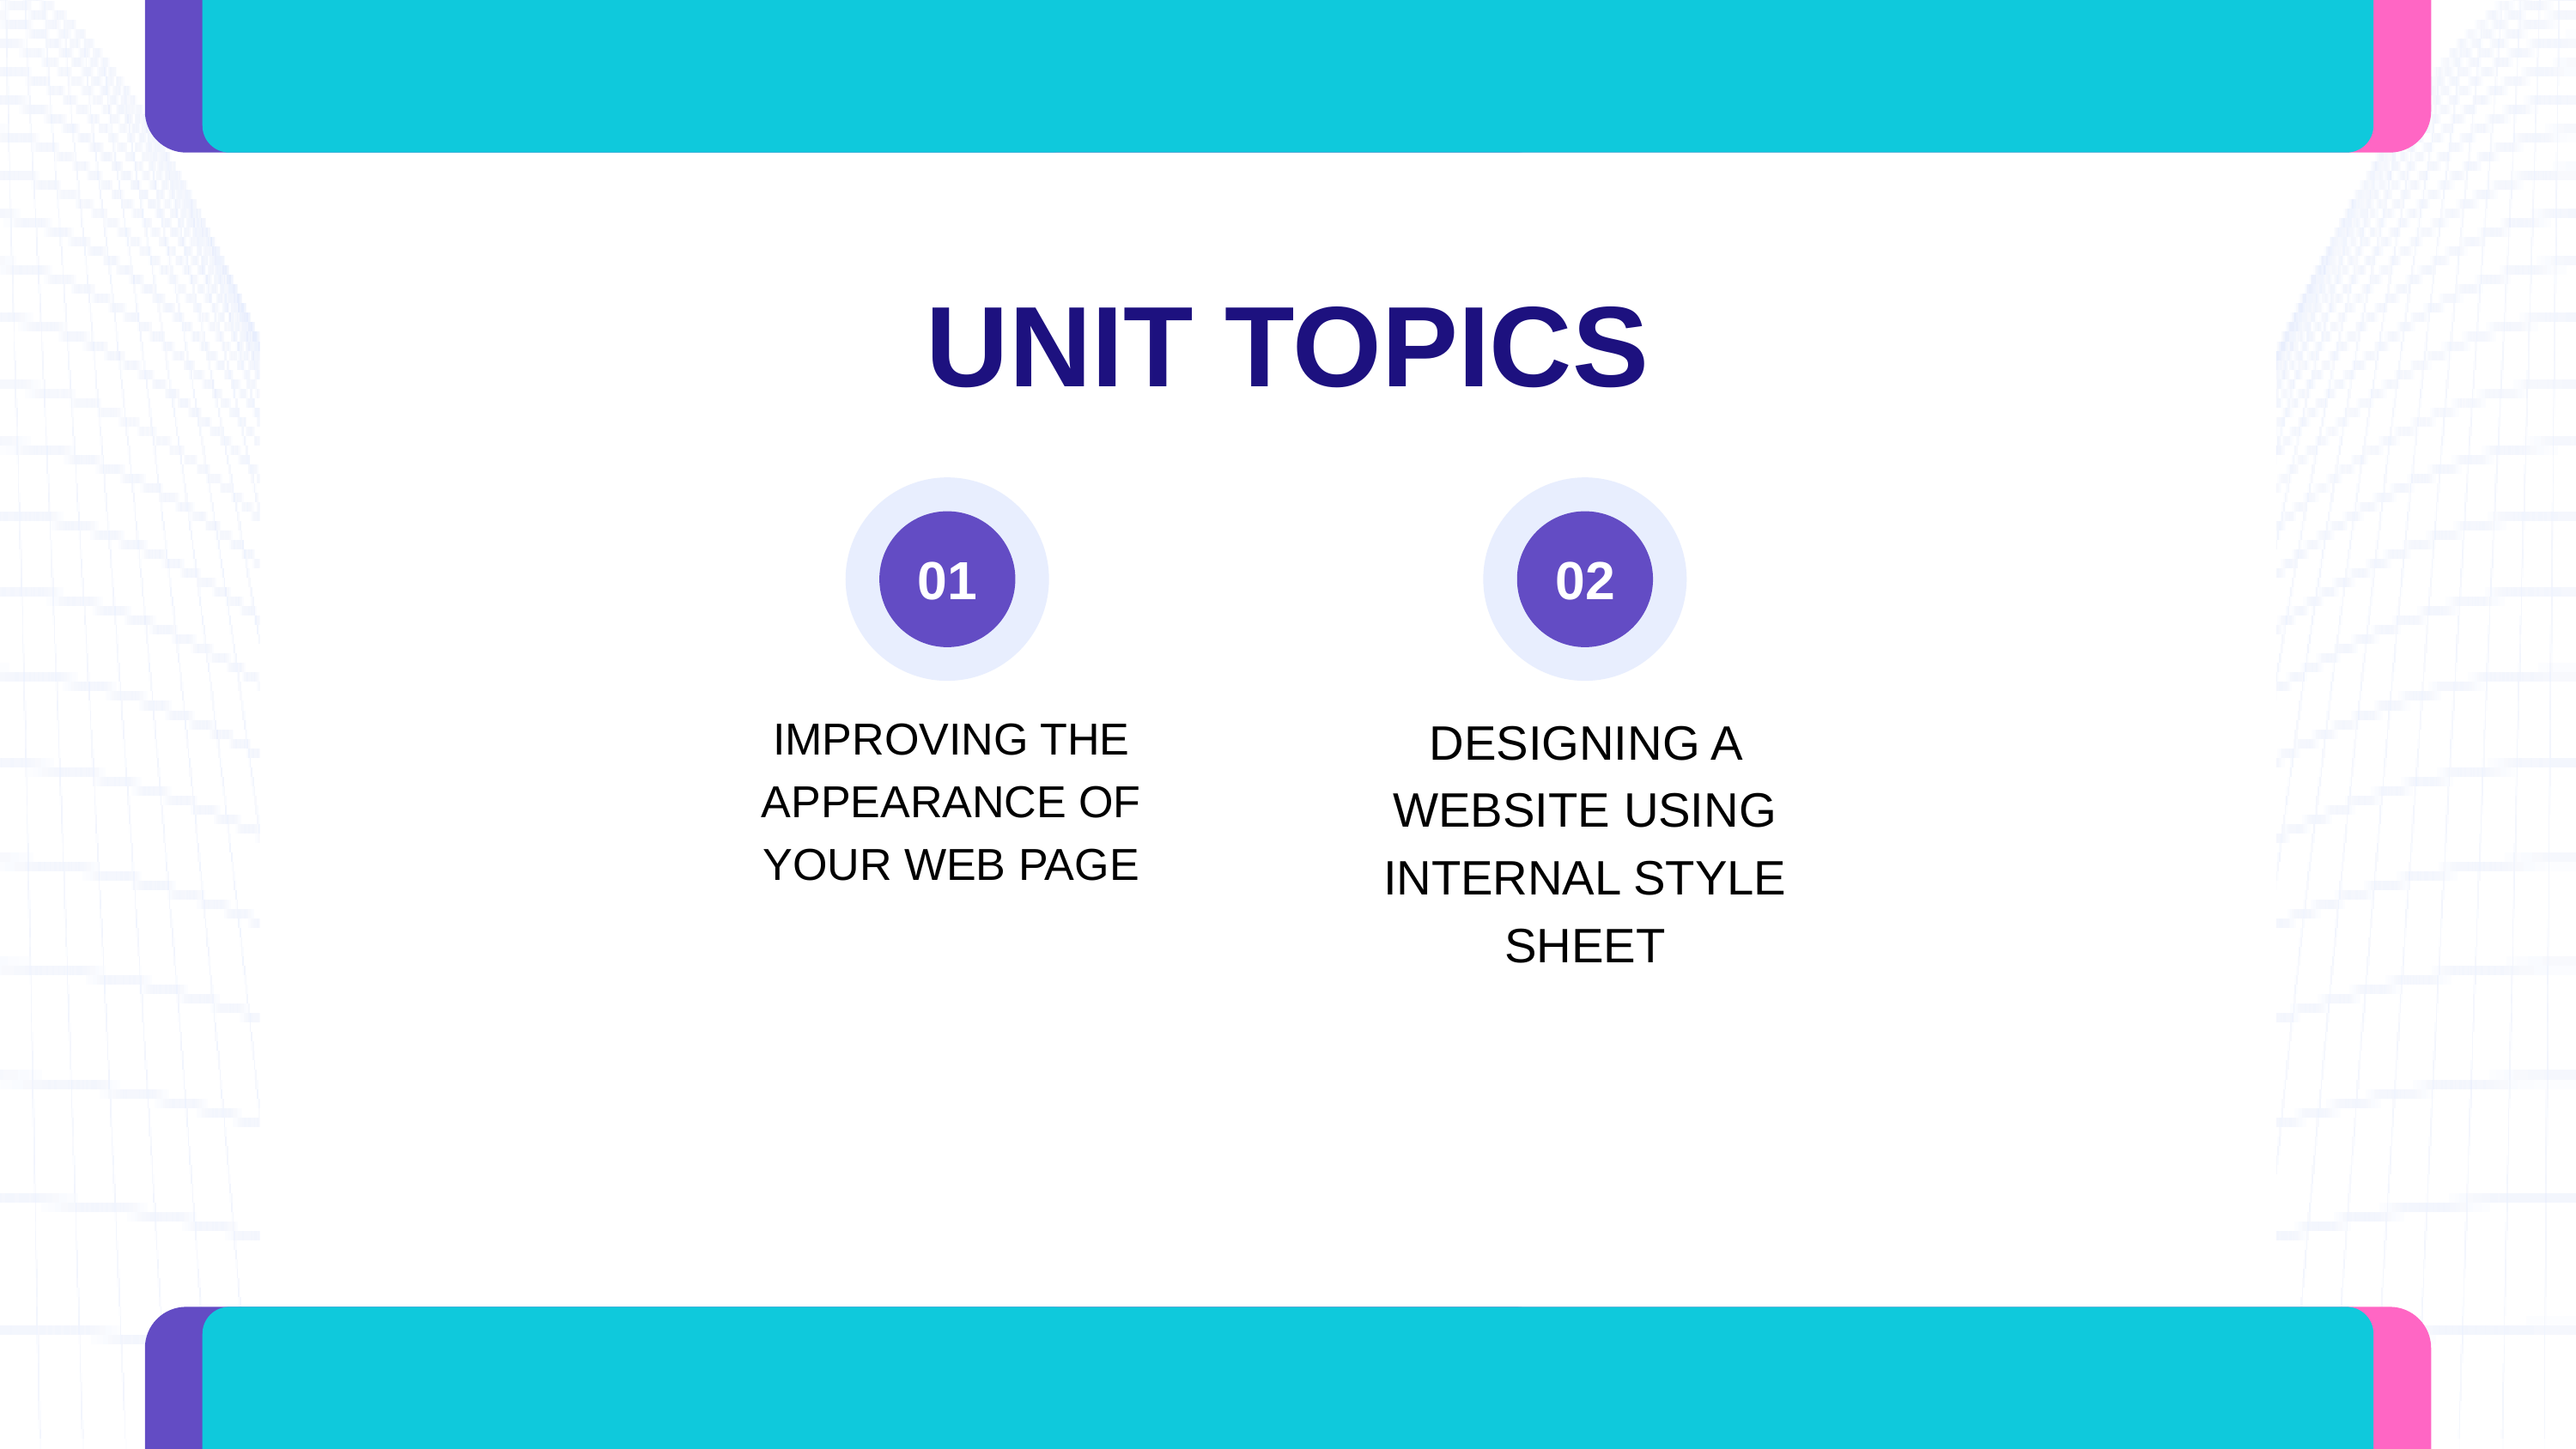

UNIT TOPICS

01
02
IMPROVING THE APPEARANCE OF YOUR WEB PAGE

DESIGNING A WEBSITE USING INTERNAL STYLE SHEET
04
05